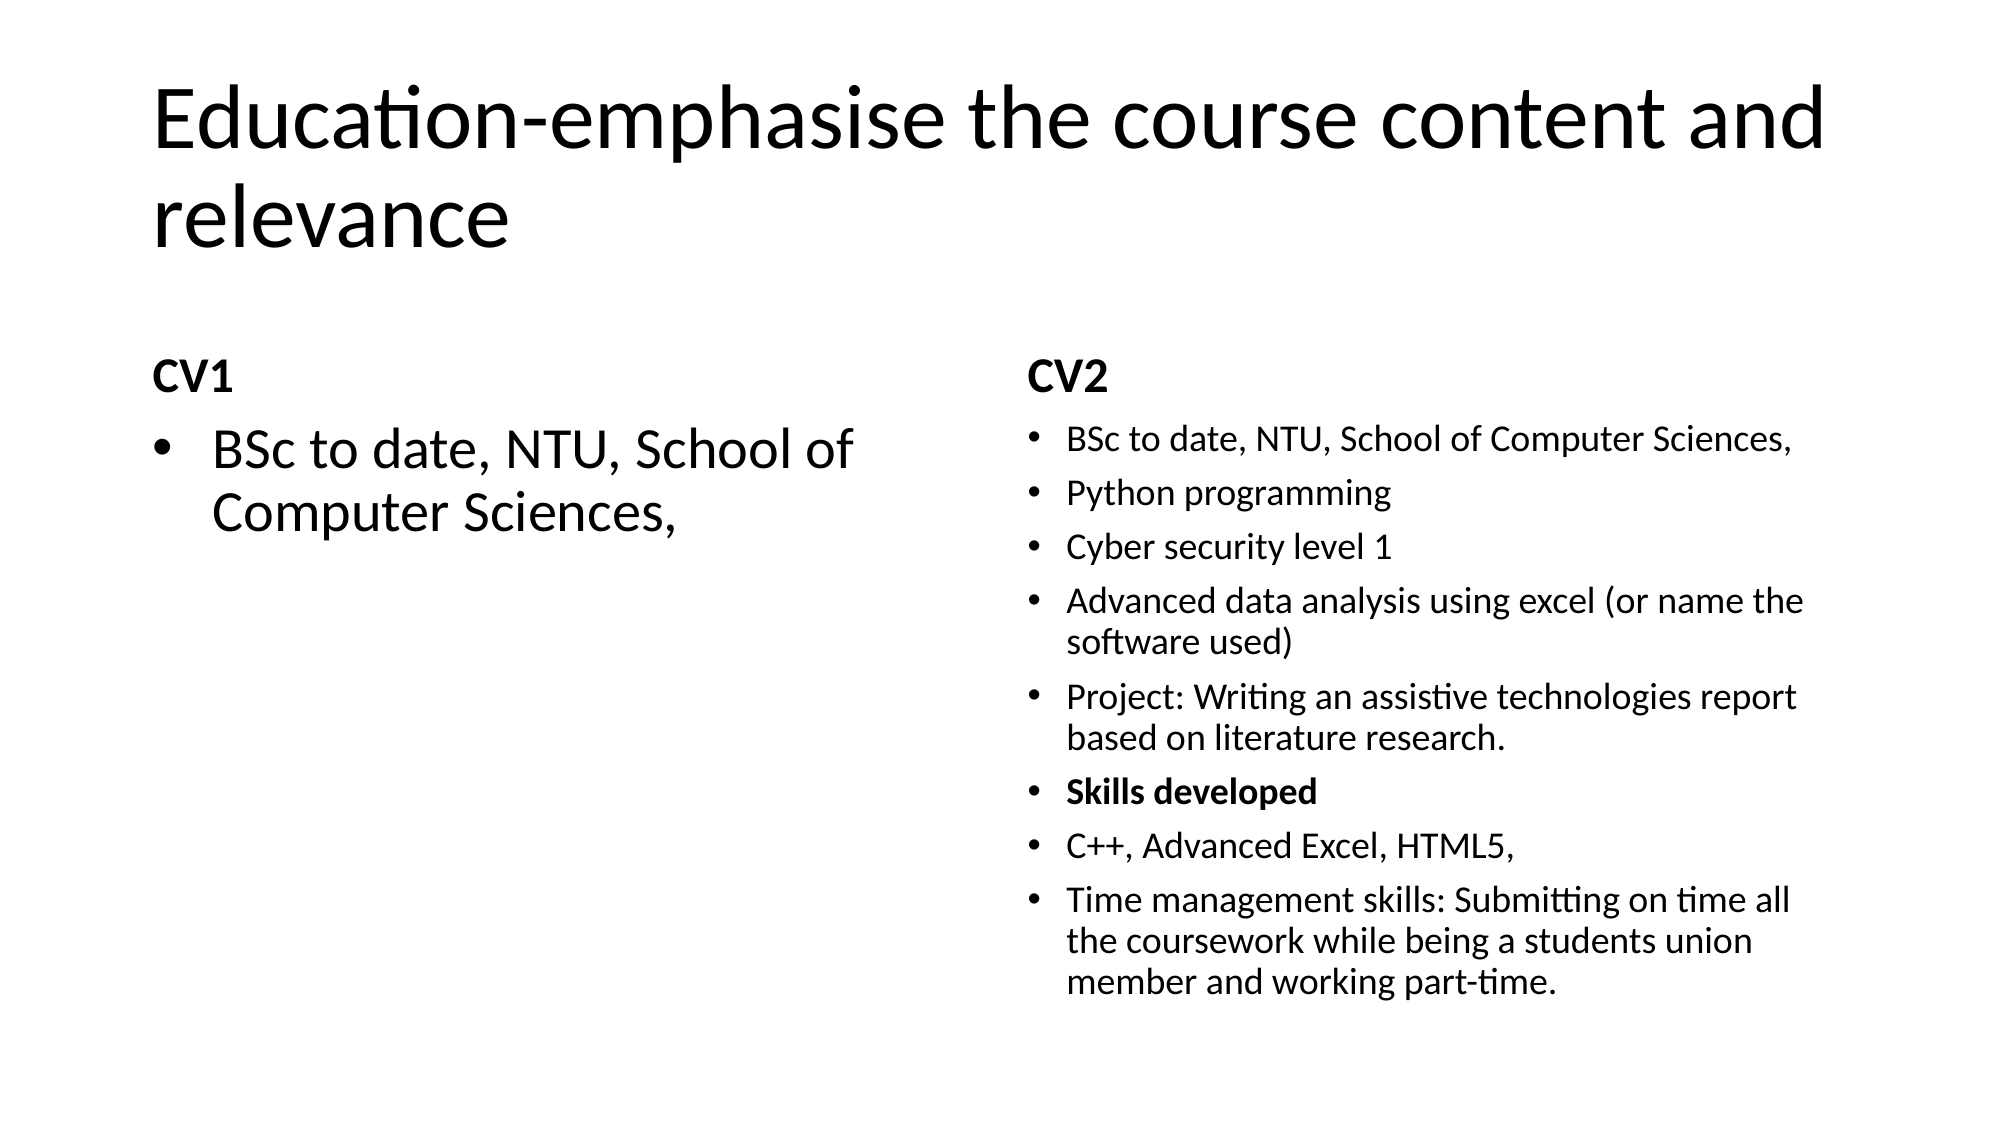

# Education-emphasise the course content and relevance
CV1
CV2
BSc to date, NTU, School of Computer Sciences,
BSc to date, NTU, School of Computer Sciences,
Python programming
Cyber security level 1
Advanced data analysis using excel (or name the software used)
Project: Writing an assistive technologies report based on literature research.
Skills developed
C++, Advanced Excel, HTML5,
Time management skills: Submitting on time all the coursework while being a students union member and working part-time.